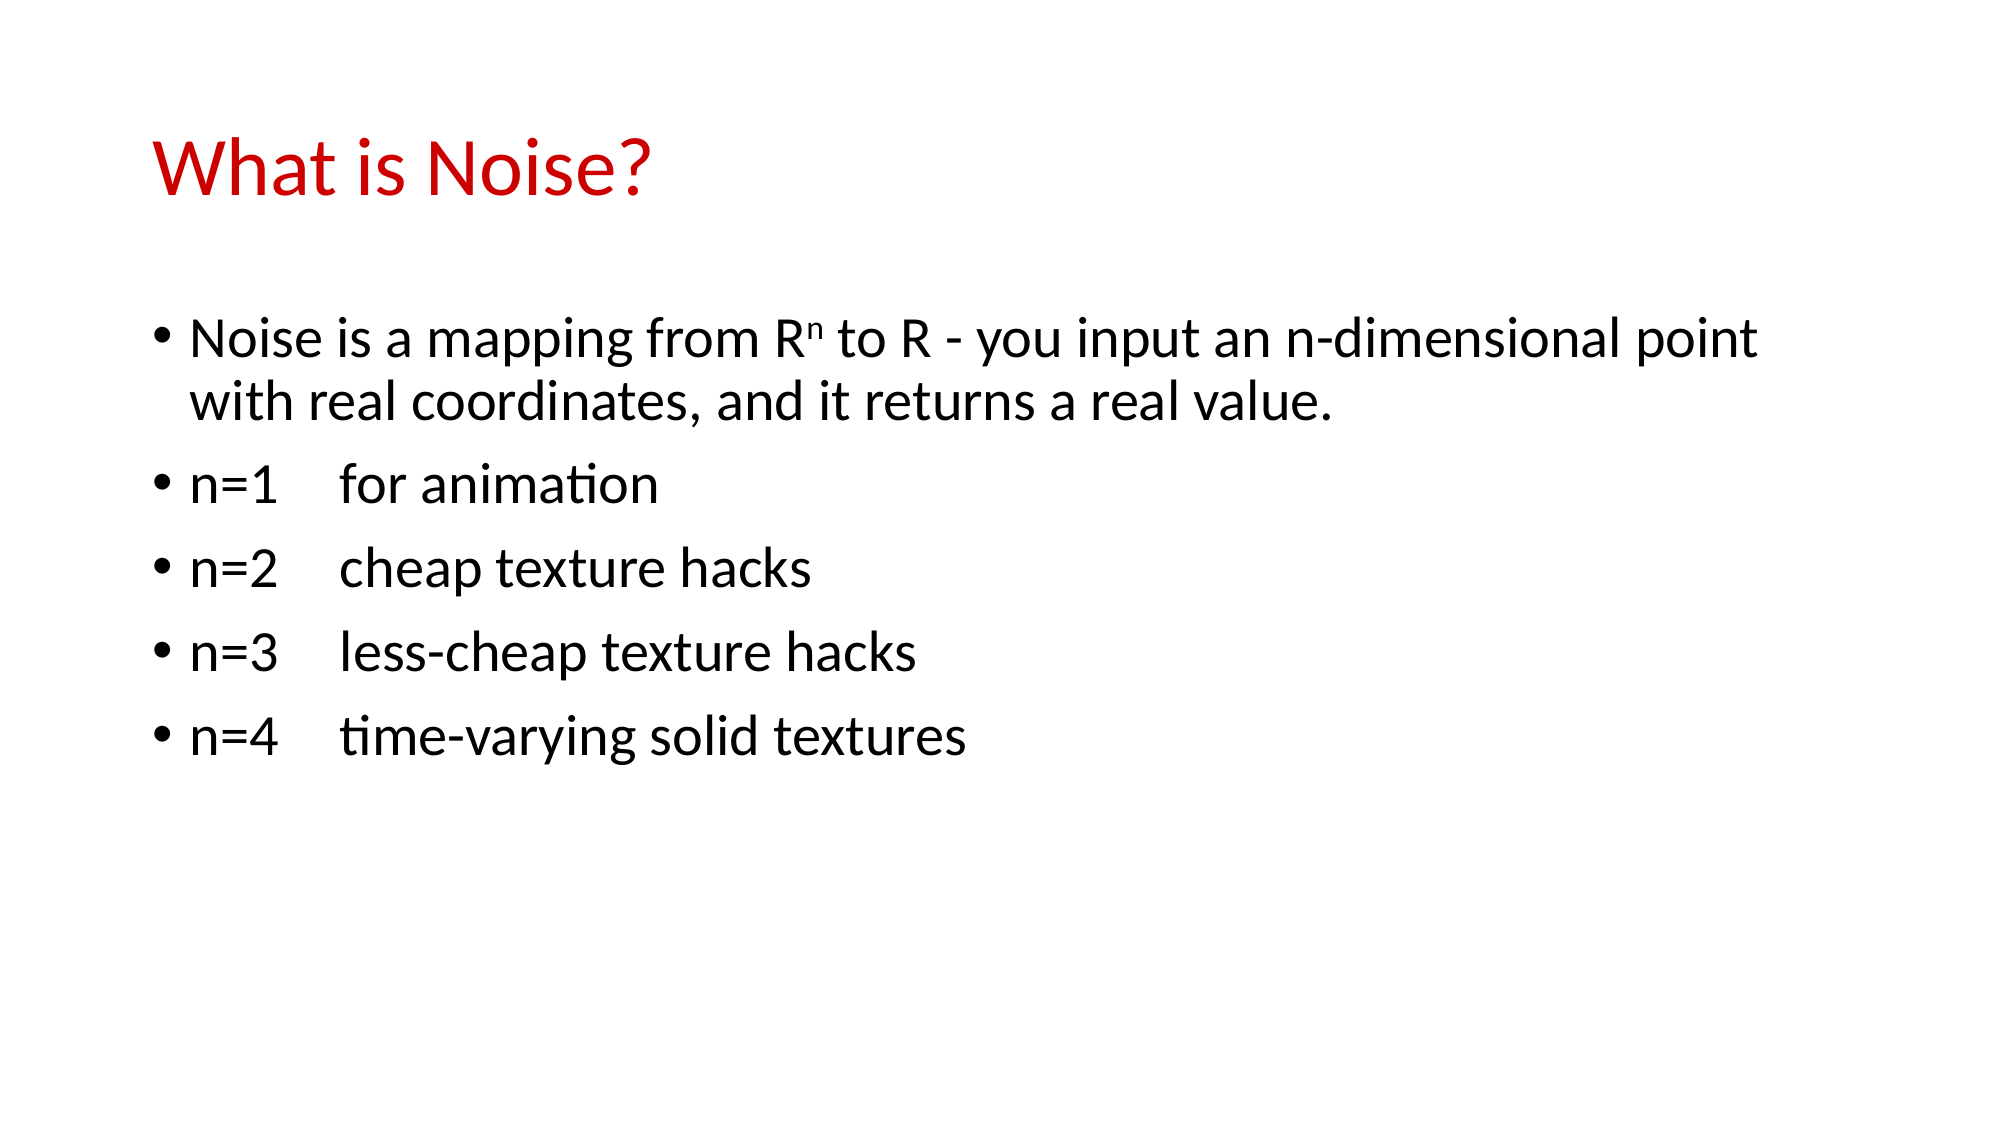

# What is Noise?
Noise is a mapping from Rn to R - you input an n-dimensional point with real coordinates, and it returns a real value.
n=1	for animation
n=2	cheap texture hacks
n=3 	less-cheap texture hacks
n=4	time-varying solid textures